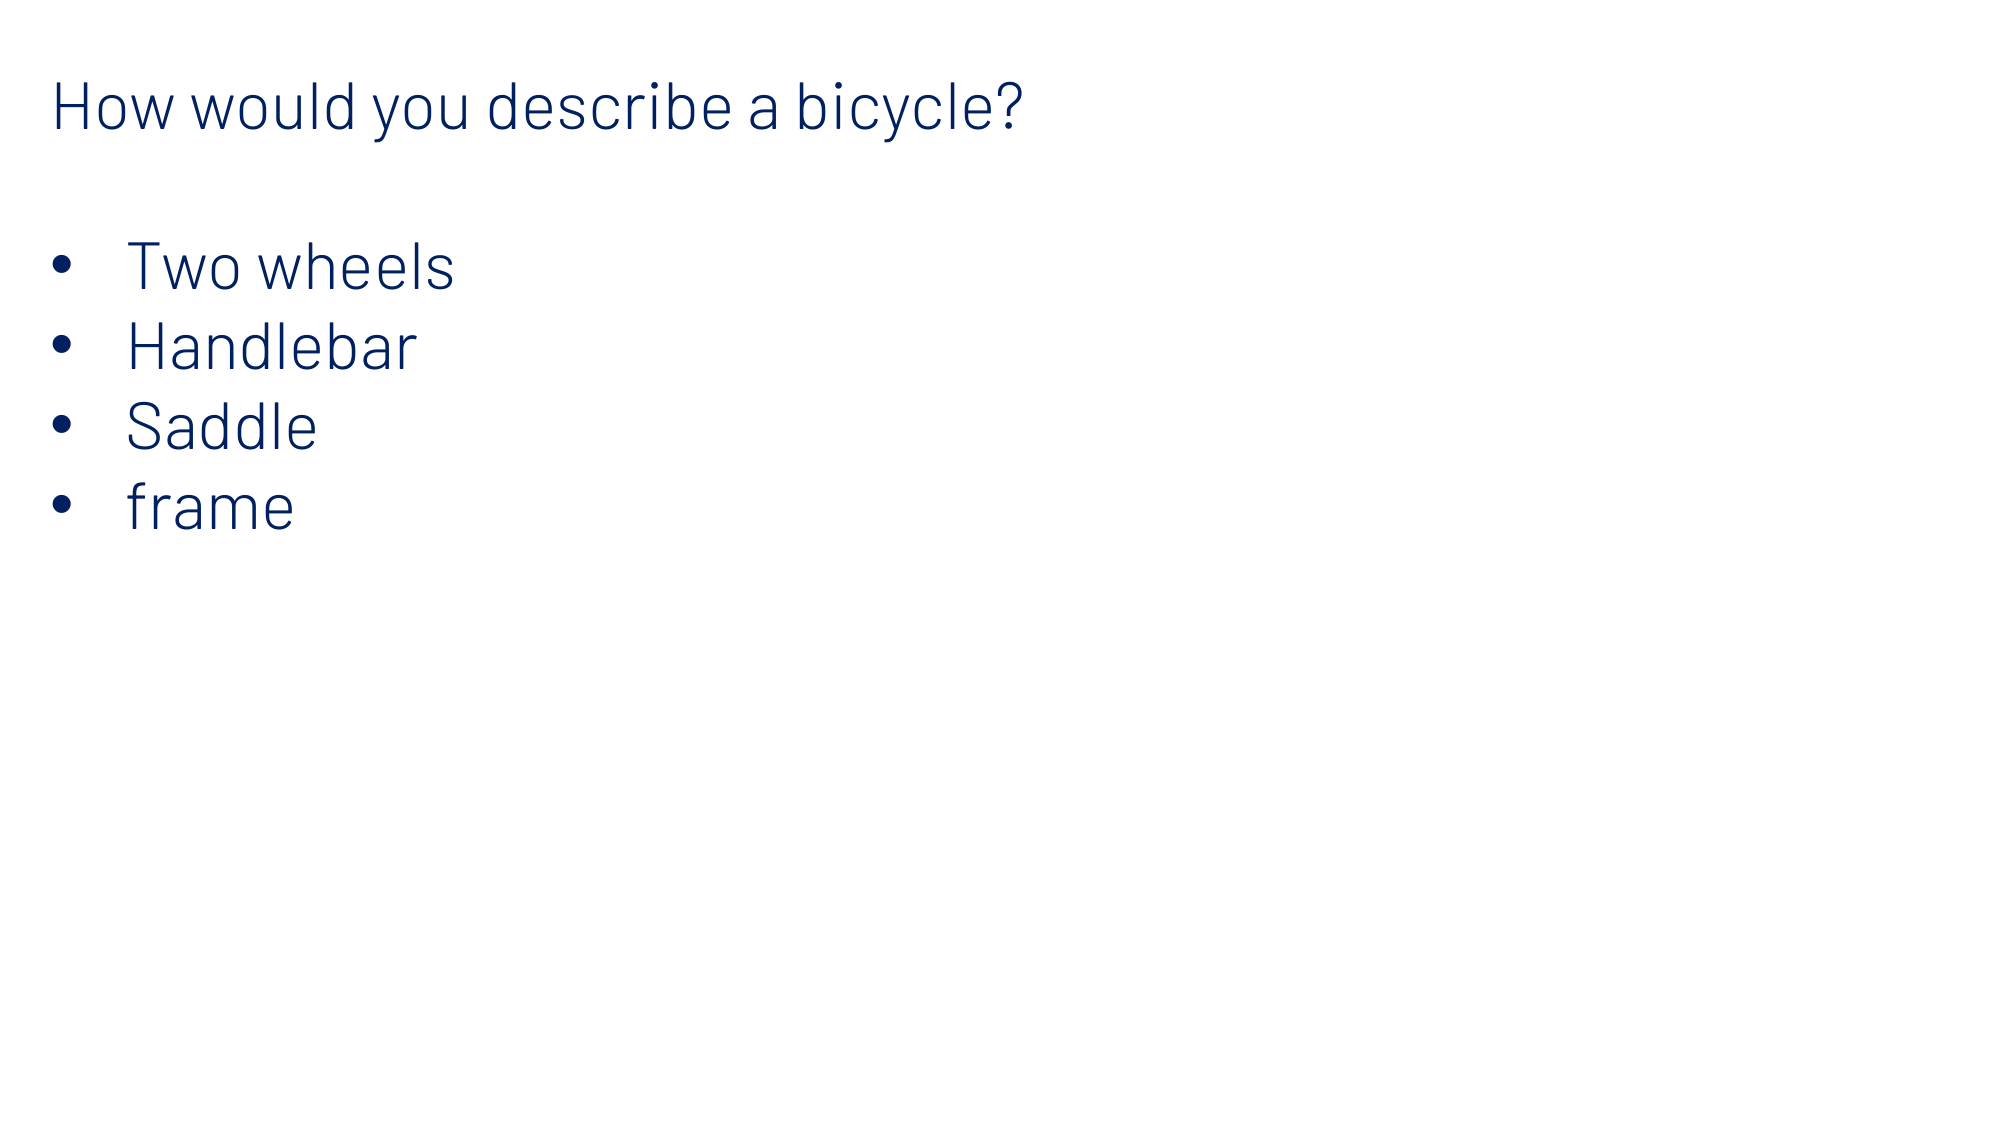

How would you describe a bicycle?

Two wheels
Handlebar
Saddle
frame